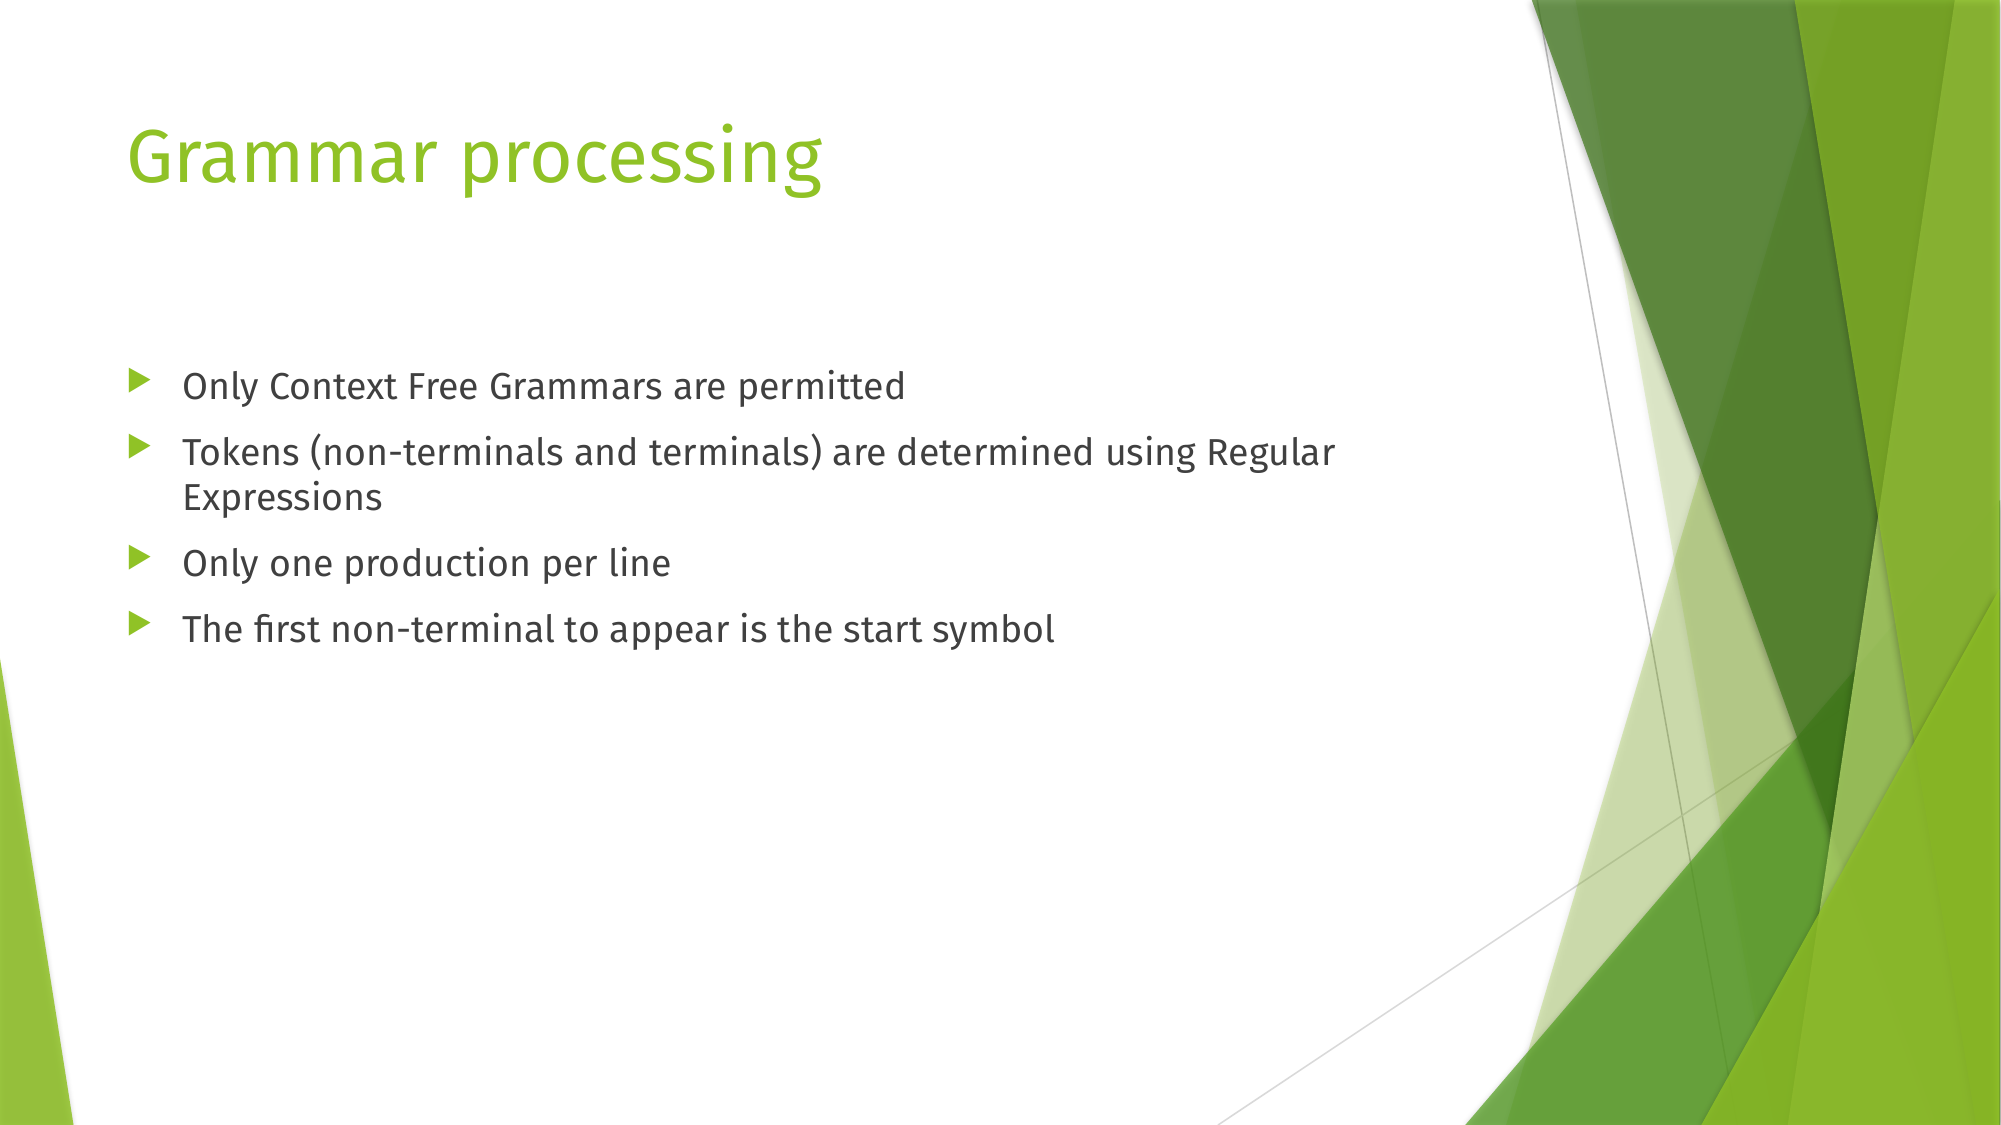

# Grammar processing
Only Context Free Grammars are permitted
Tokens (non-terminals and terminals) are determined using Regular Expressions
Only one production per line
The first non-terminal to appear is the start symbol